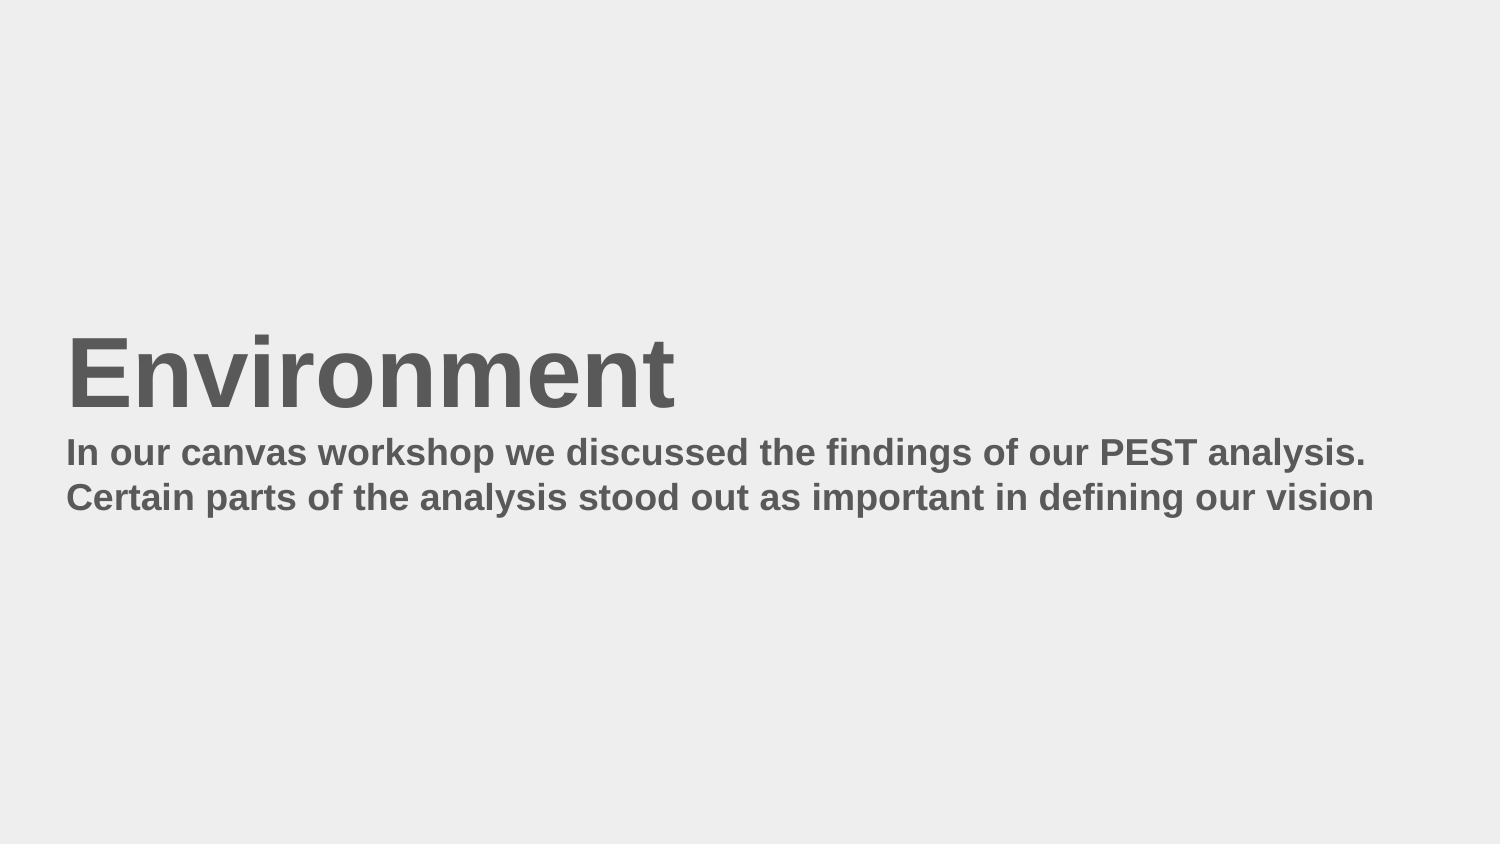

# Environment In our canvas workshop we discussed the findings of our PEST analysis. Certain parts of the analysis stood out as important in defining our vision